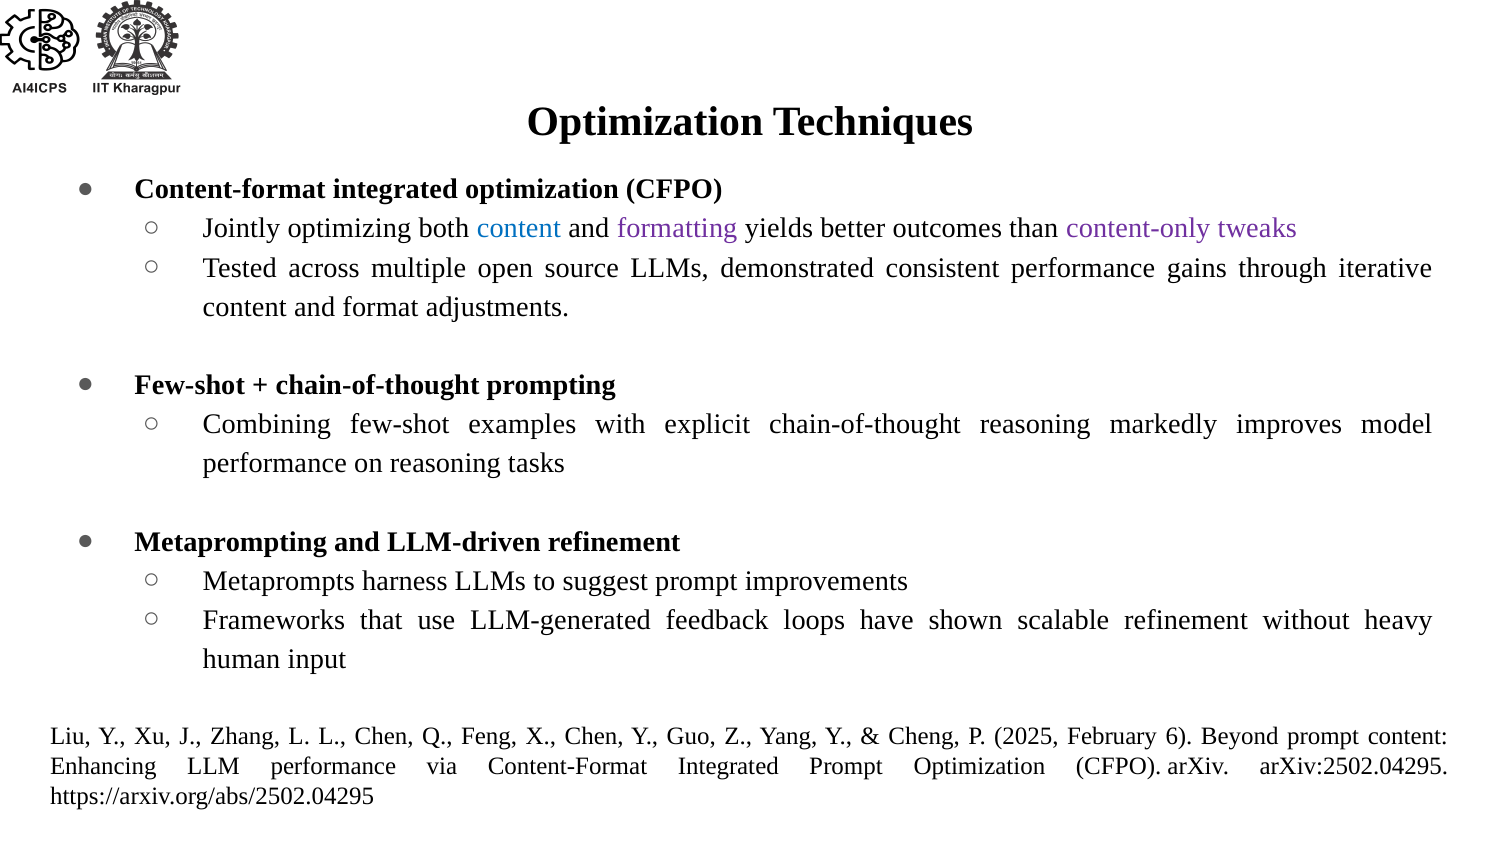

# Optimization Techniques
Content-format integrated optimization (CFPO)
Jointly optimizing both content and formatting yields better outcomes than content-only tweaks
Tested across multiple open source LLMs, demonstrated consistent performance gains through iterative content and format adjustments.

Few‑shot + chain‑of‑thought prompting
Combining few-shot examples with explicit chain-of-thought reasoning markedly improves model performance on reasoning tasks

Metaprompting and LLM‑driven refinement
Metaprompts harness LLMs to suggest prompt improvements
Frameworks that use LLM-generated feedback loops have shown scalable refinement without heavy human input
Liu, Y., Xu, J., Zhang, L. L., Chen, Q., Feng, X., Chen, Y., Guo, Z., Yang, Y., & Cheng, P. (2025, February 6). Beyond prompt content: Enhancing LLM performance via Content-Format Integrated Prompt Optimization (CFPO). arXiv. arXiv:2502.04295. https://arxiv.org/abs/2502.04295